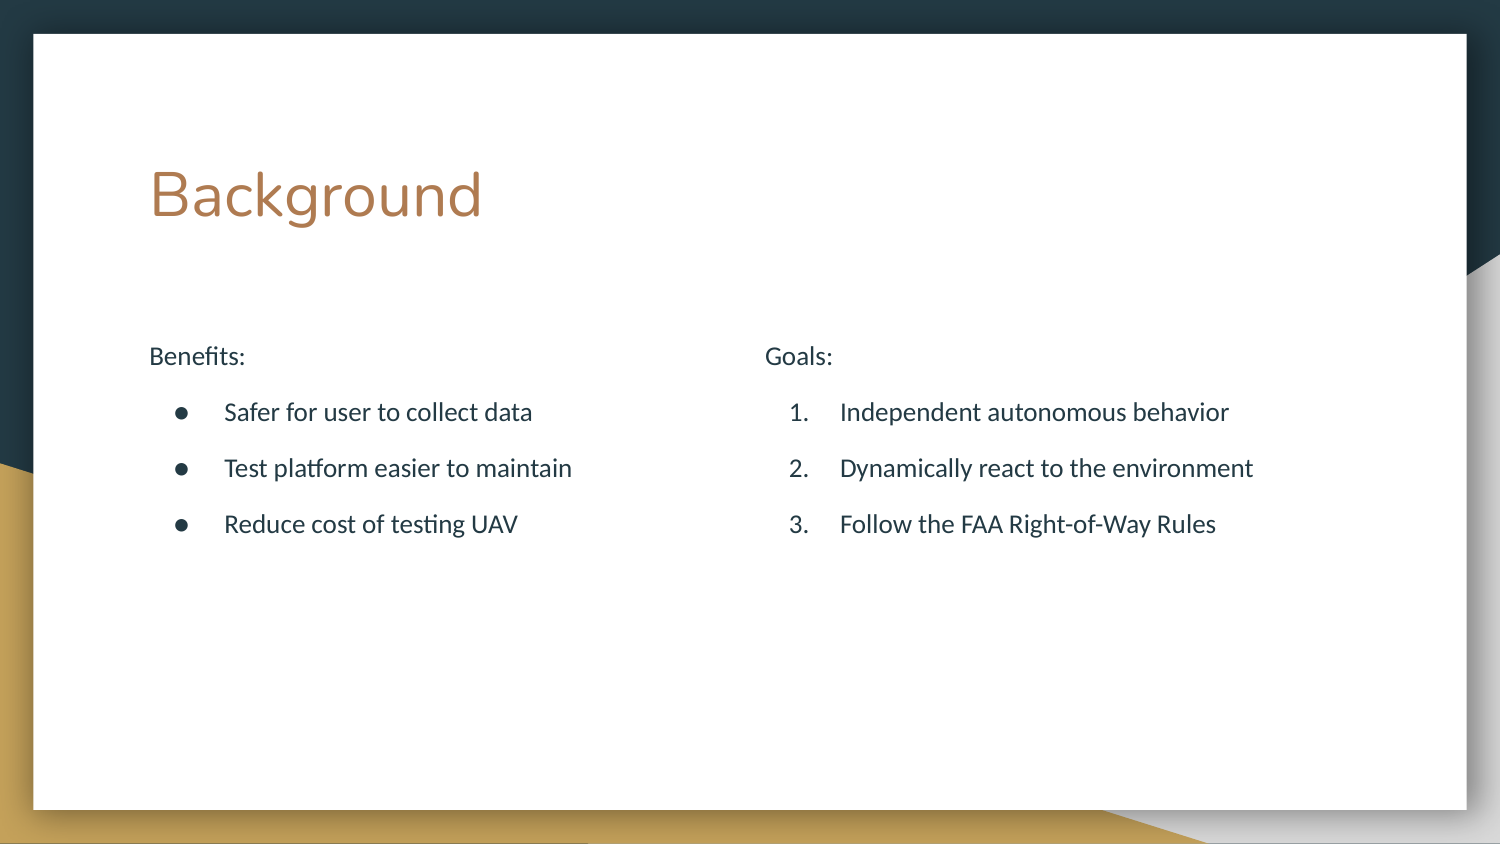

# Background
Benefits:
Safer for user to collect data
Test platform easier to maintain
Reduce cost of testing UAV
Goals:
Independent autonomous behavior
Dynamically react to the environment
Follow the FAA Right-of-Way Rules